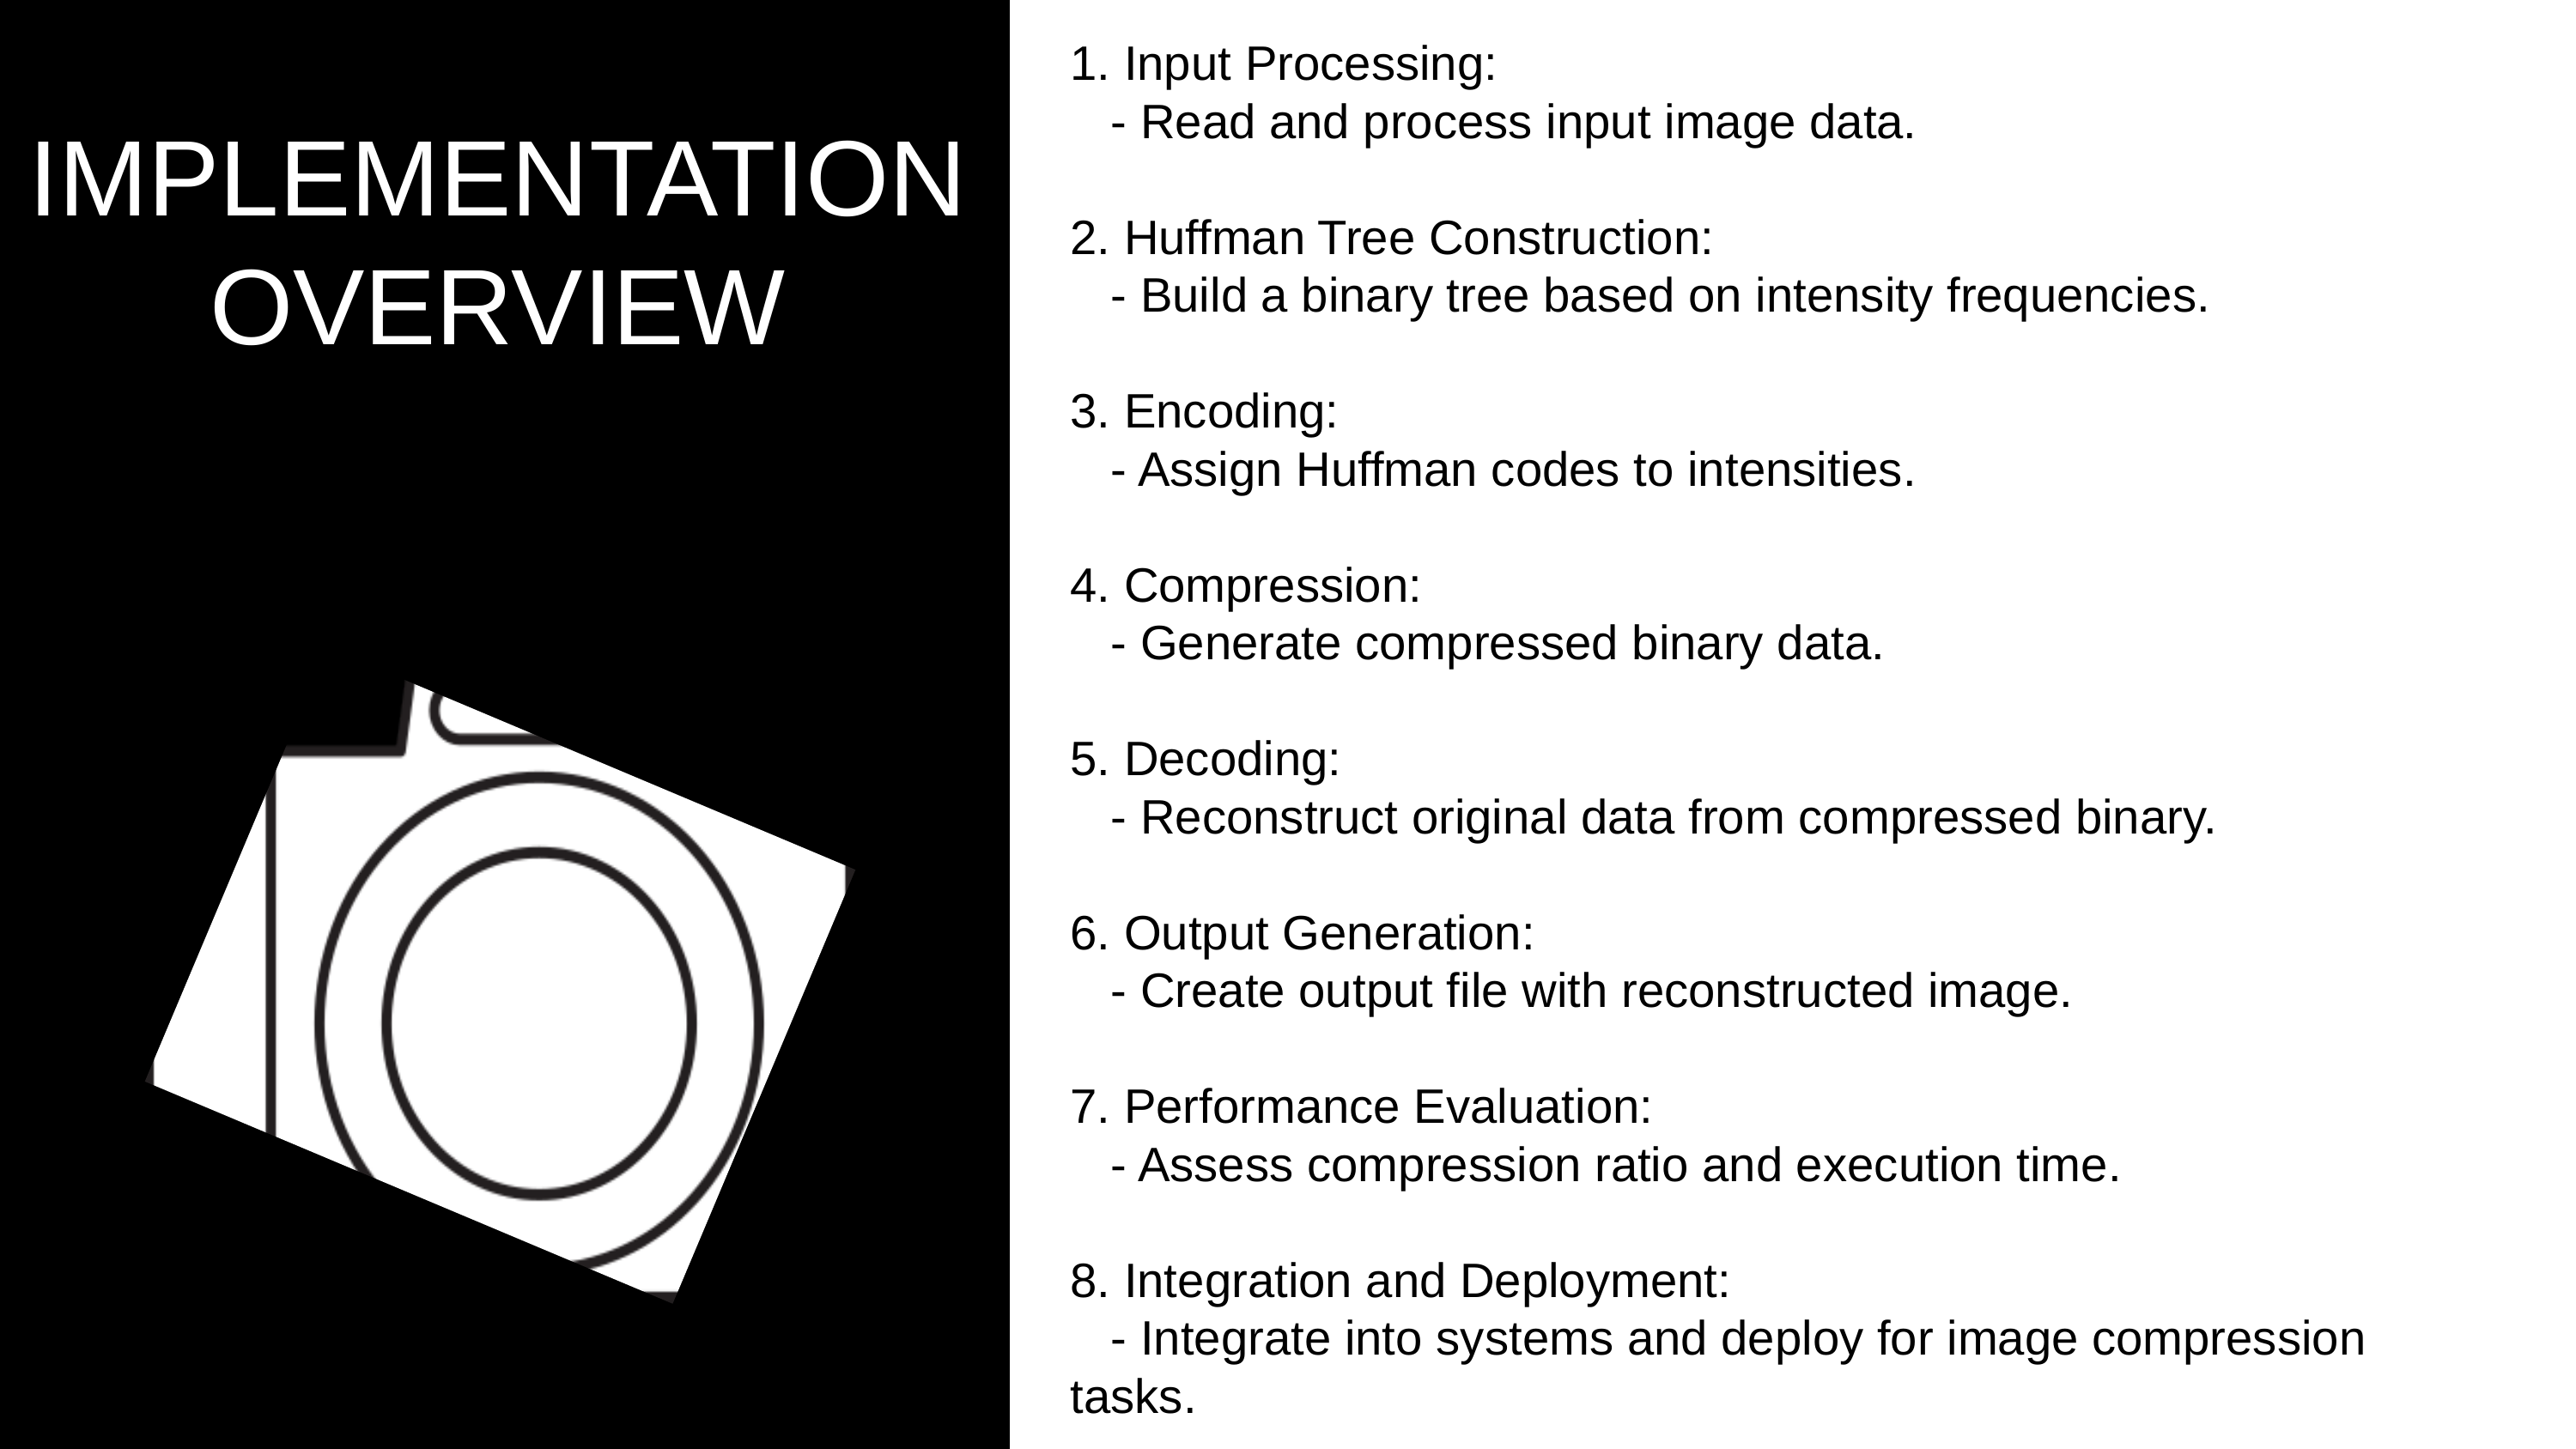

1. Input Processing:
   - Read and process input image data.

2. Huffman Tree Construction:
   - Build a binary tree based on intensity frequencies.

3. Encoding:
   - Assign Huffman codes to intensities.

4. Compression:
   - Generate compressed binary data.

5. Decoding:
   - Reconstruct original data from compressed binary.

6. Output Generation:
   - Create output file with reconstructed image.

7. Performance Evaluation:
   - Assess compression ratio and execution time.

8. Integration and Deployment:
   - Integrate into systems and deploy for image compression tasks.
IMPLEMENTATIONOVERVIEW